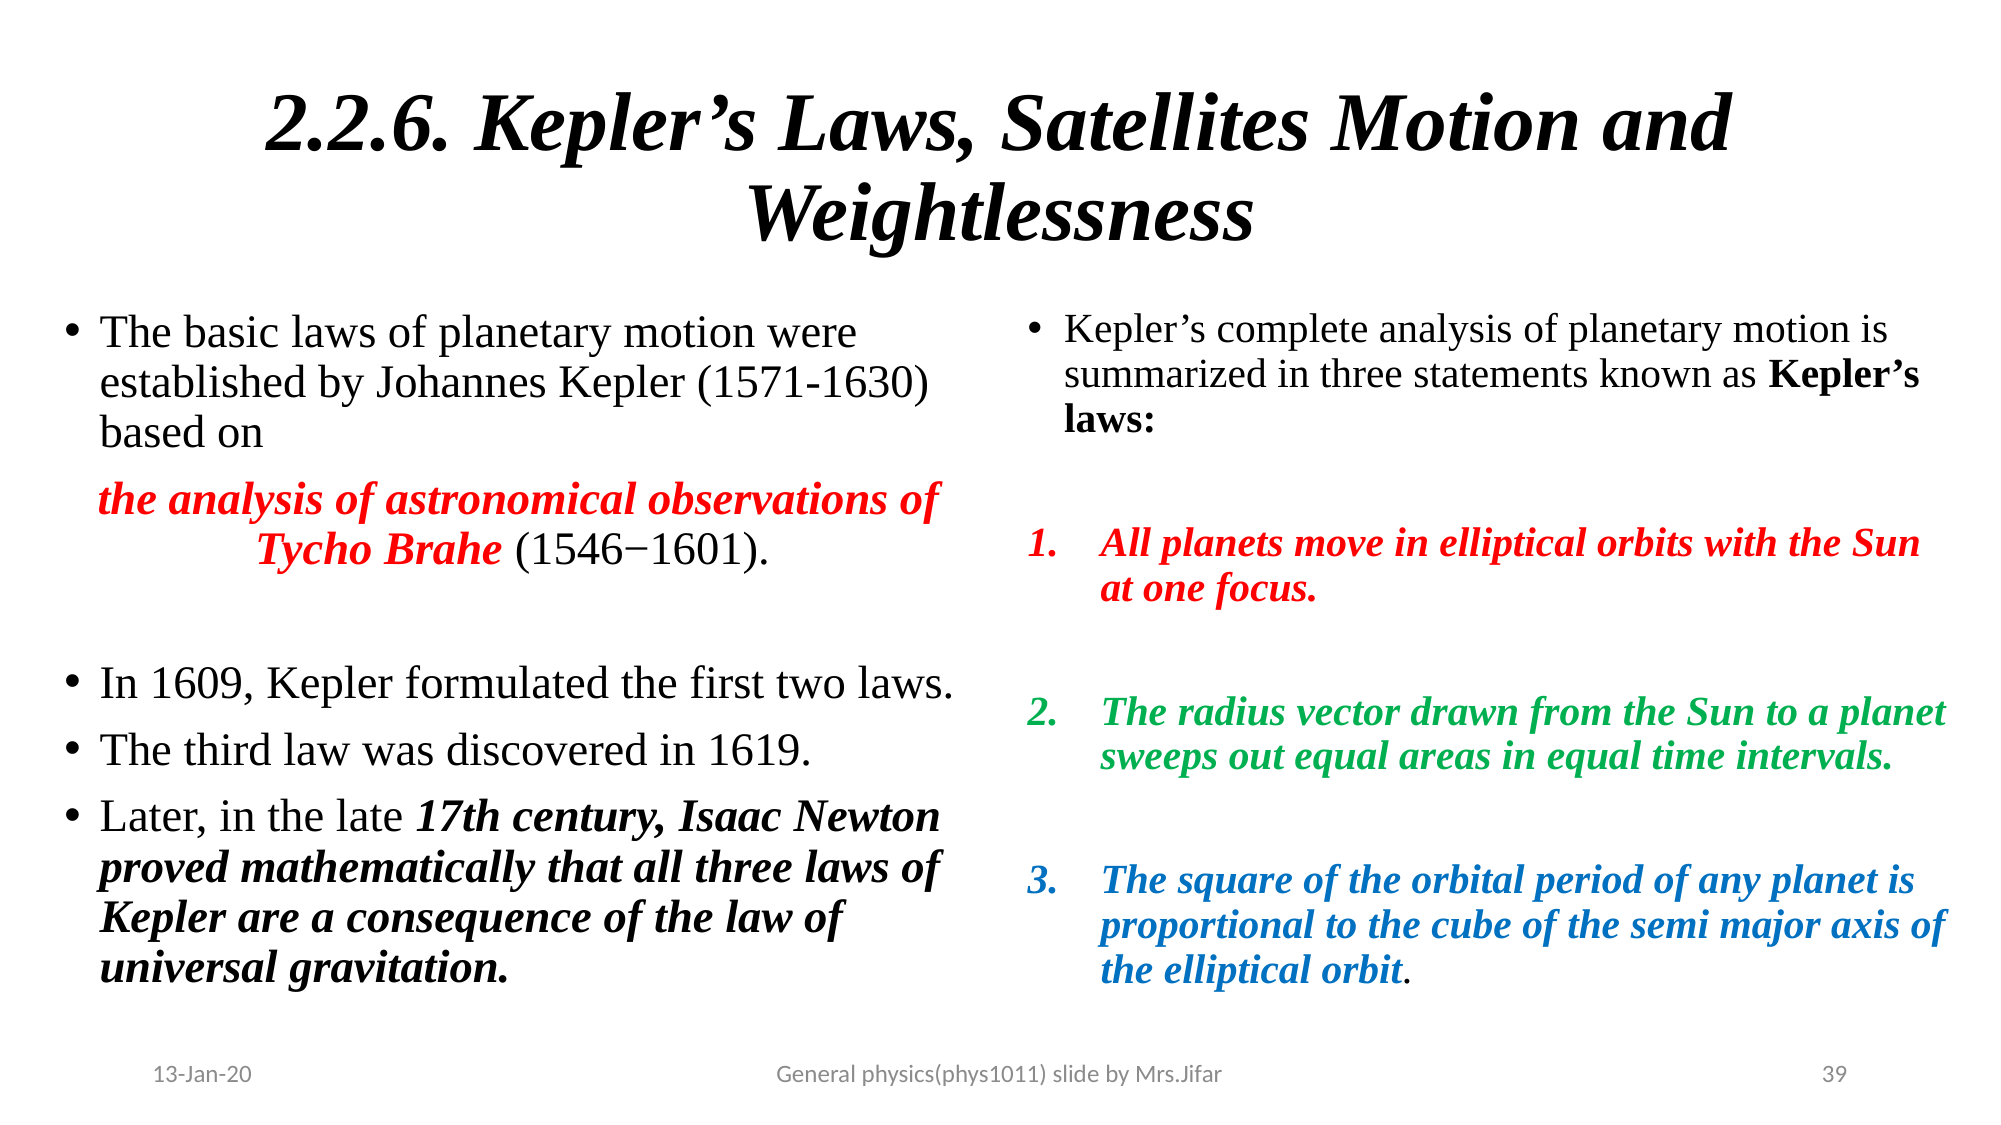

# 2.2.6. Kepler’s Laws, Satellites Motion and Weightlessness
The basic laws of planetary motion were established by Johannes Kepler (1571-1630) based on
the analysis of astronomical observations of Tycho Brahe (1546−1601).

In 1609, Kepler formulated the first two laws.
The third law was discovered in 1619.
Later, in the late 17th century, Isaac Newton proved mathematically that all three laws of Kepler are a consequence of the law of universal gravitation.

Kepler’s complete analysis of planetary motion is summarized in three statements known as Kepler’s laws:

All planets move in elliptical orbits with the Sun at one focus.

The radius vector drawn from the Sun to a planet sweeps out equal areas in equal time intervals.

The square of the orbital period of any planet is proportional to the cube of the semi major axis of the elliptical orbit.
13-Jan-20
General physics(phys1011) slide by Mrs.Jifar
39